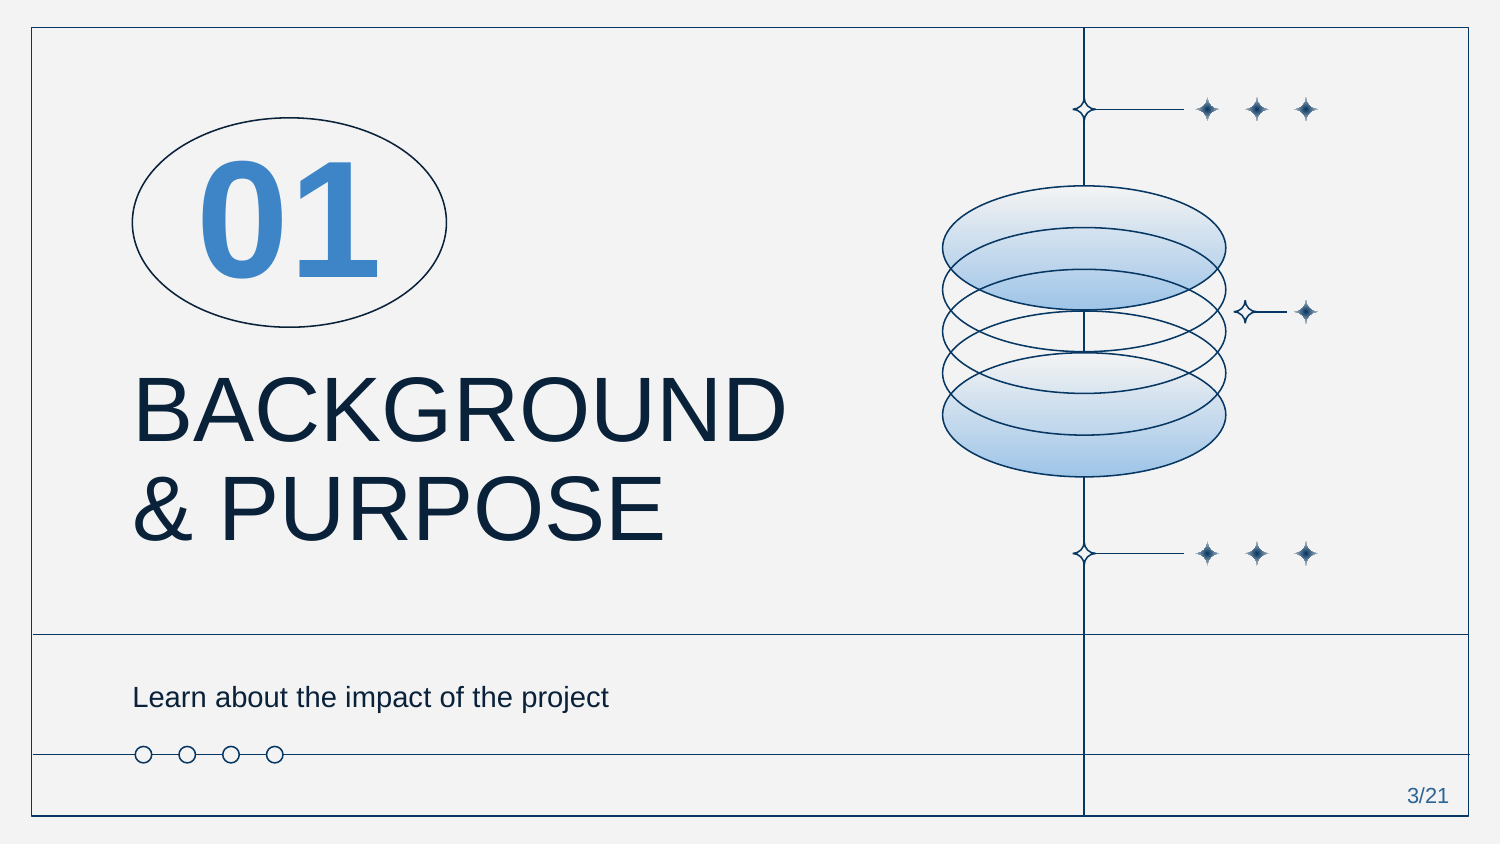

01

# BACKGROUND & PURPOSE
Learn about the impact of the project

3/21